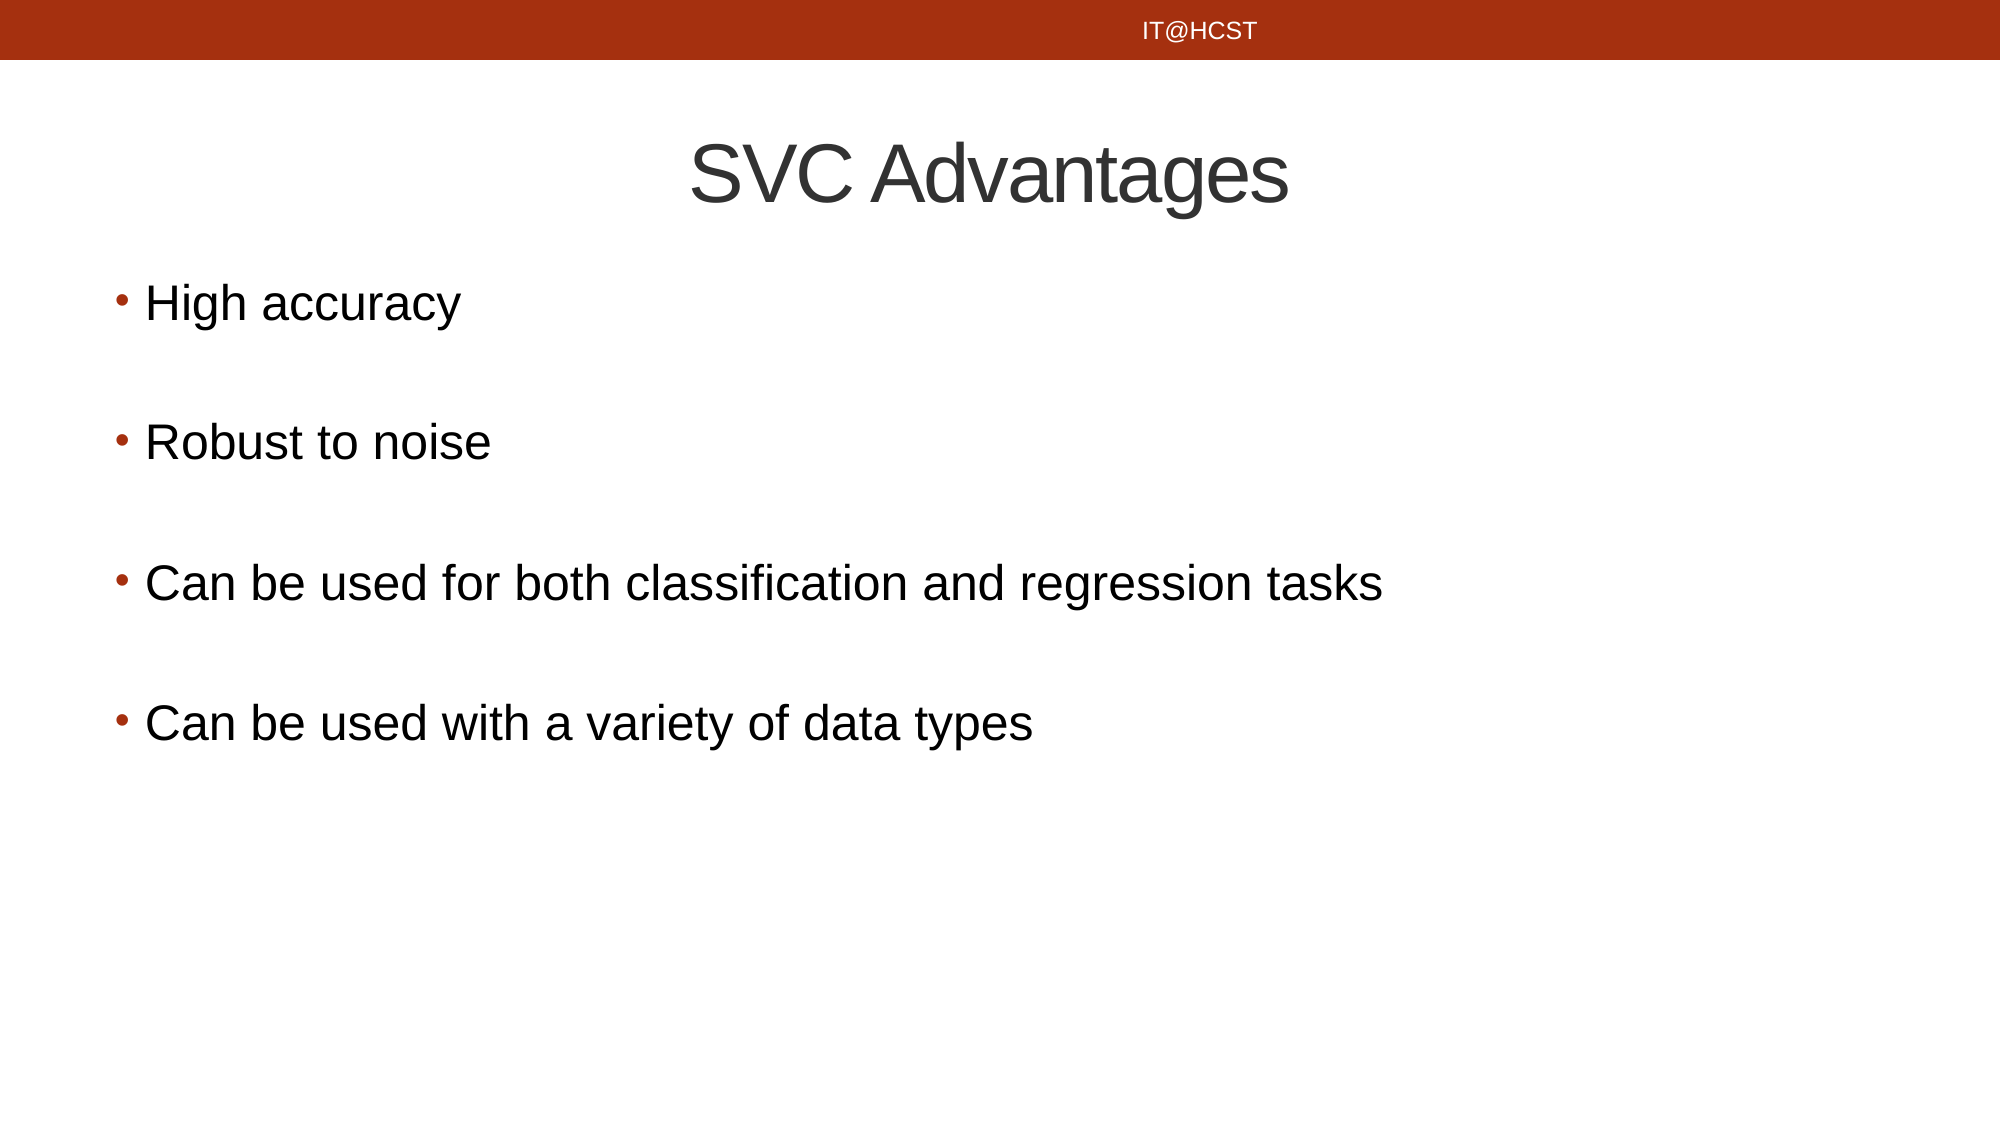

IT@HCST
55
# SVC Advantages
High accuracy

Robust to noise

Can be used for both classification and regression tasks

Can be used with a variety of data types